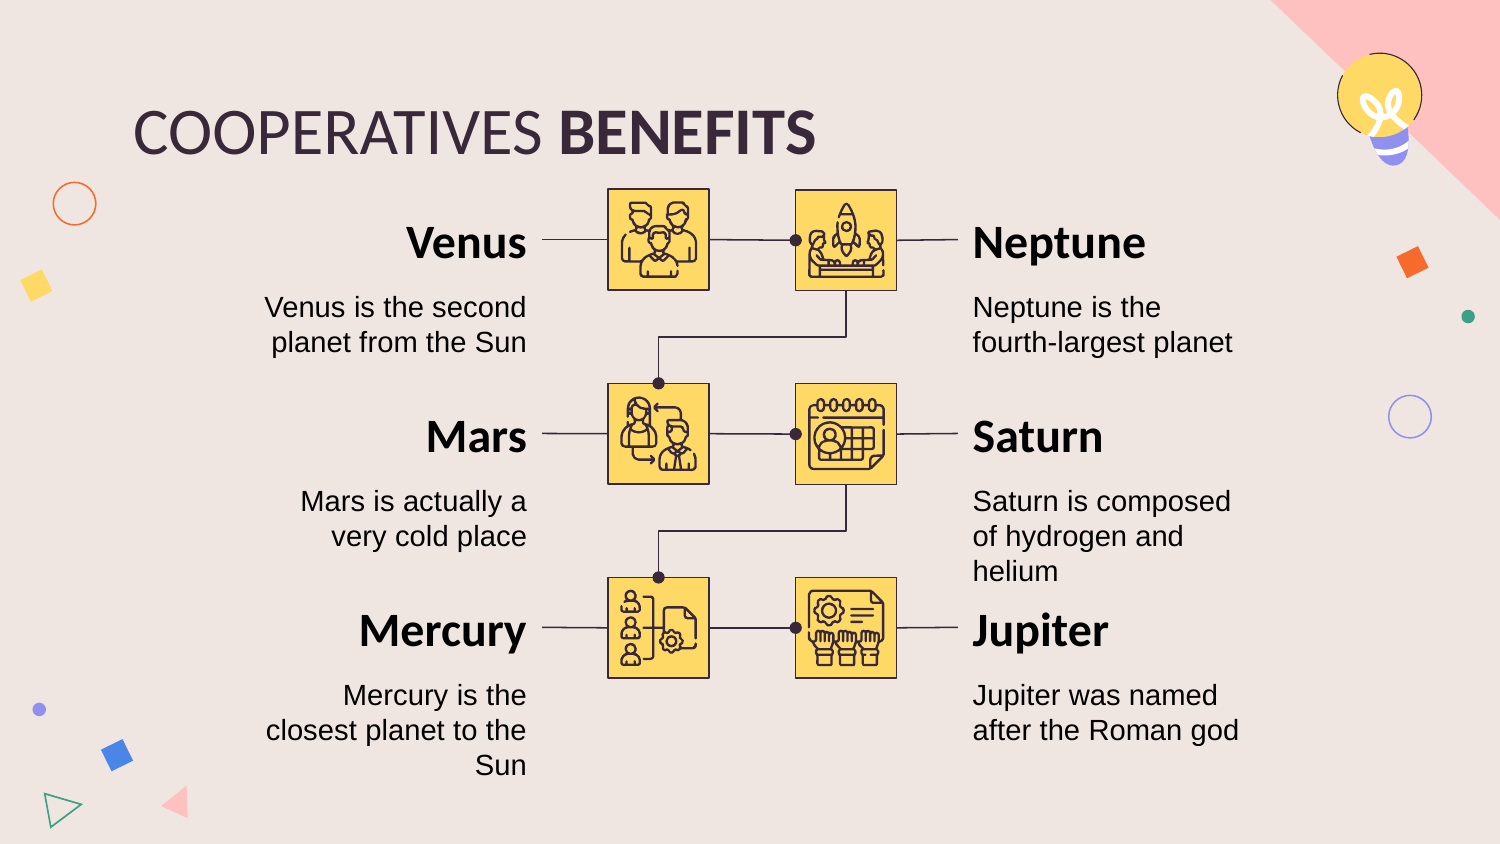

# COOPERATIVES BENEFITS

Venus
Neptune
Venus is the second planet from the Sun
Neptune is the fourth-largest planet

Mars
Saturn
Mars is actually a very cold place
Saturn is composed of hydrogen and helium

Mercury
Jupiter
Mercury is the closest planet to the Sun
Jupiter was named after the Roman god